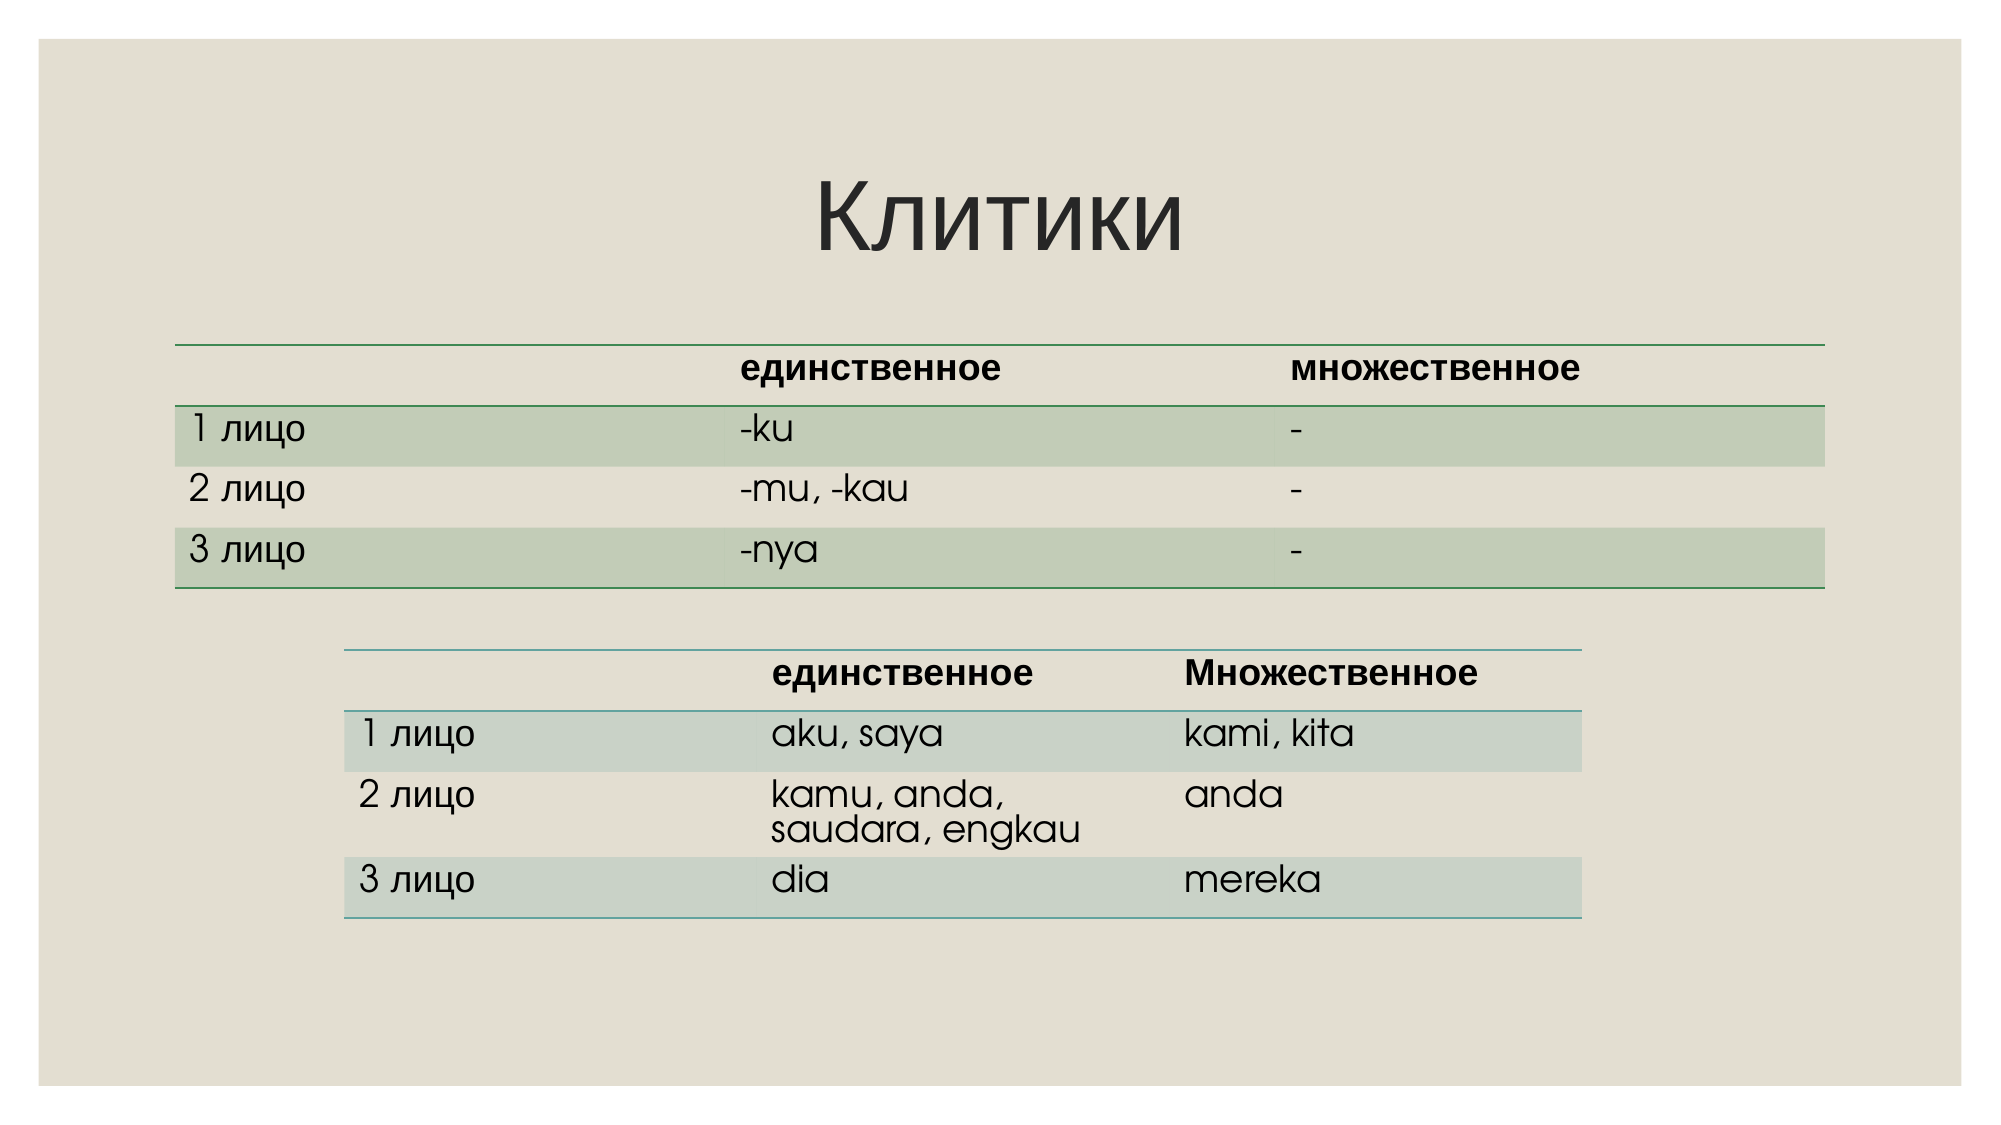

# Клитики
|  | единственное | множественное |
| --- | --- | --- |
| 1 лицо | -ku | - |
| 2 лицо | -mu, -kau | - |
| 3 лицо | -nya | - |
|  | единственное | Множественное |
| --- | --- | --- |
| 1 лицо | aku, saya | kami, kita |
| 2 лицо | kamu, anda, saudara, engkau | anda |
| 3 лицо | dia | mereka |